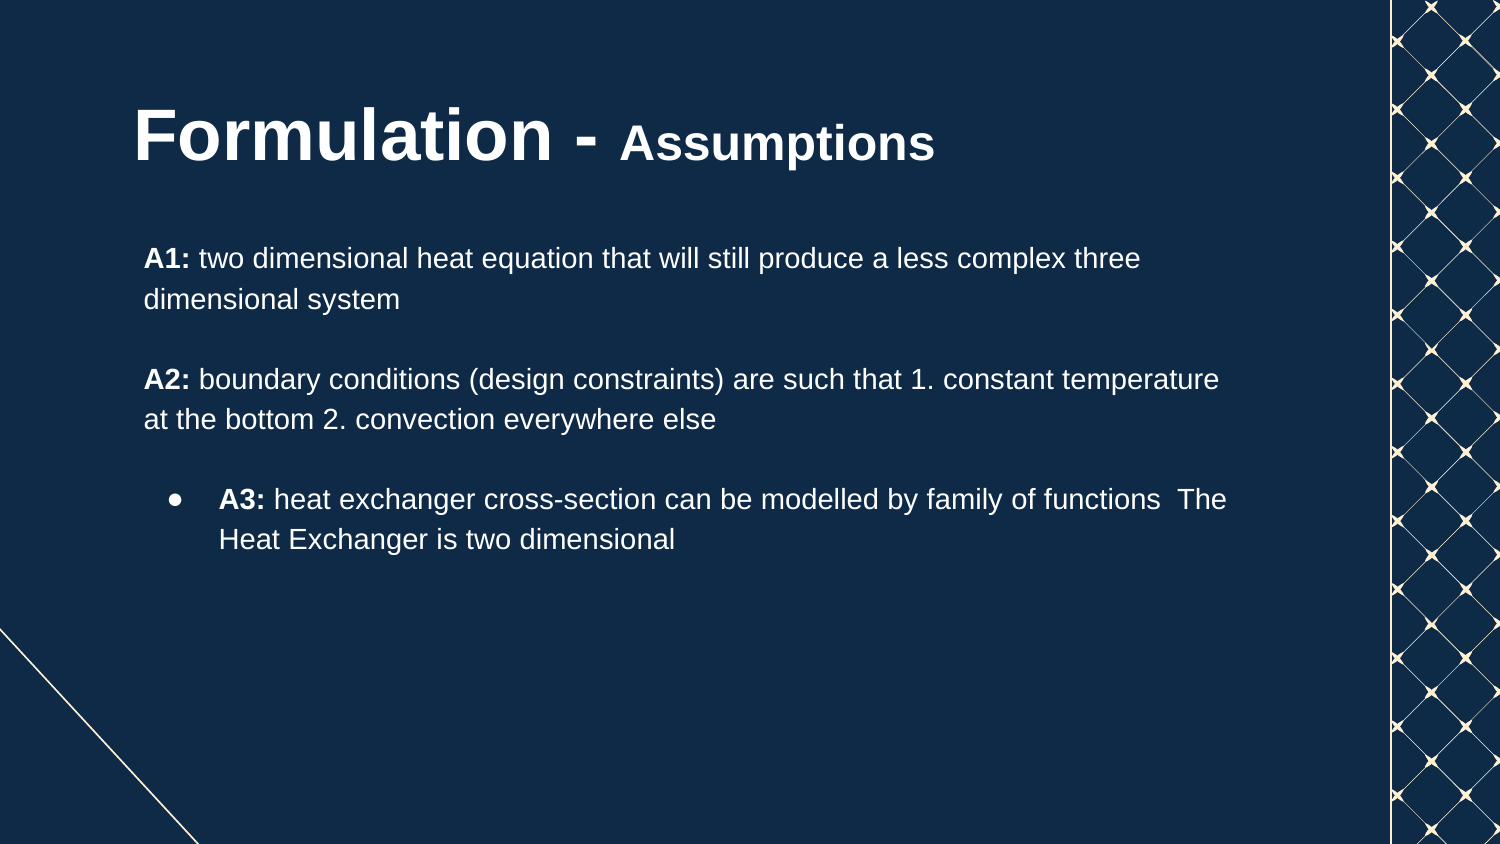

# Formulation - Assumptions

A1: two dimensional heat equation that will still produce a less complex three dimensional system

A2: boundary conditions (design constraints) are such that 1. constant temperature at the bottom 2. convection everywhere else

A3: heat exchanger cross-section can be modelled by family of functions  The Heat Exchanger is two dimensional